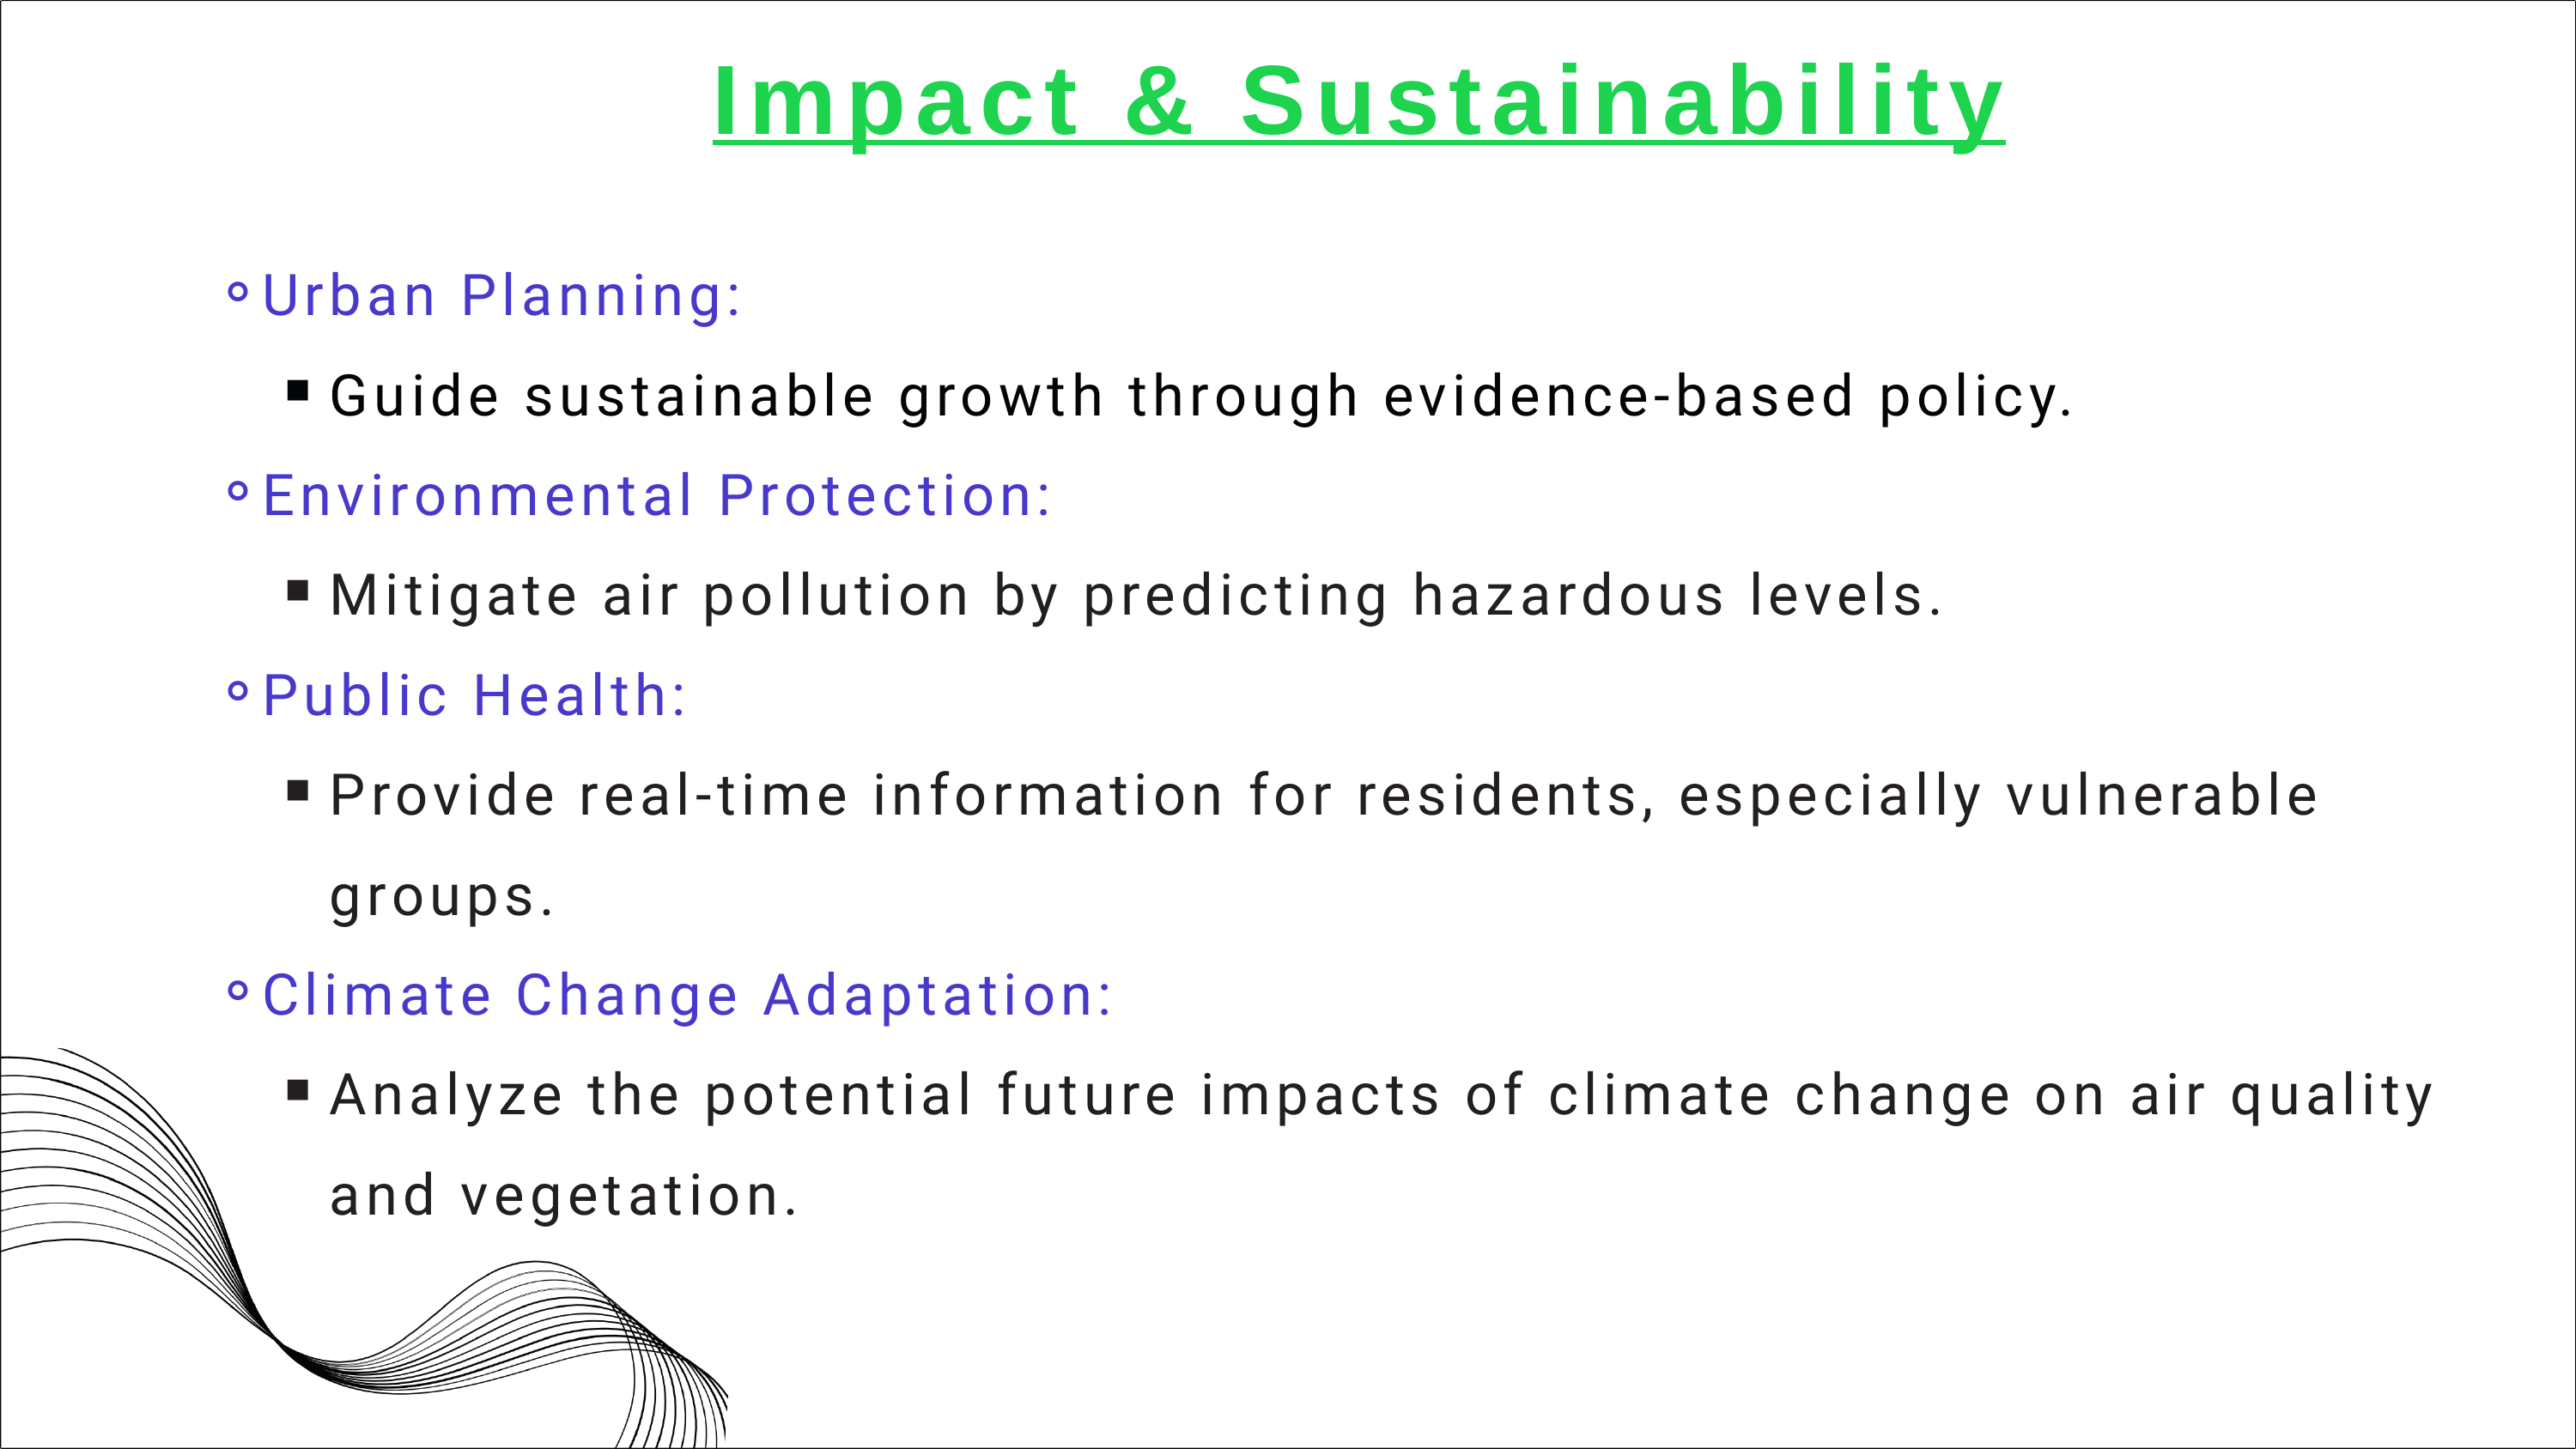

Impact & Sustainability

Urban Planning:
Guide sustainable growth through evidence-based policy.
Environmental Protection:
Mitigate air pollution by predicting hazardous levels.
Public Health:
Provide real-time information for residents, especially vulnerable groups.
Climate Change Adaptation:
Analyze the potential future impacts of climate change on air quality and vegetation.